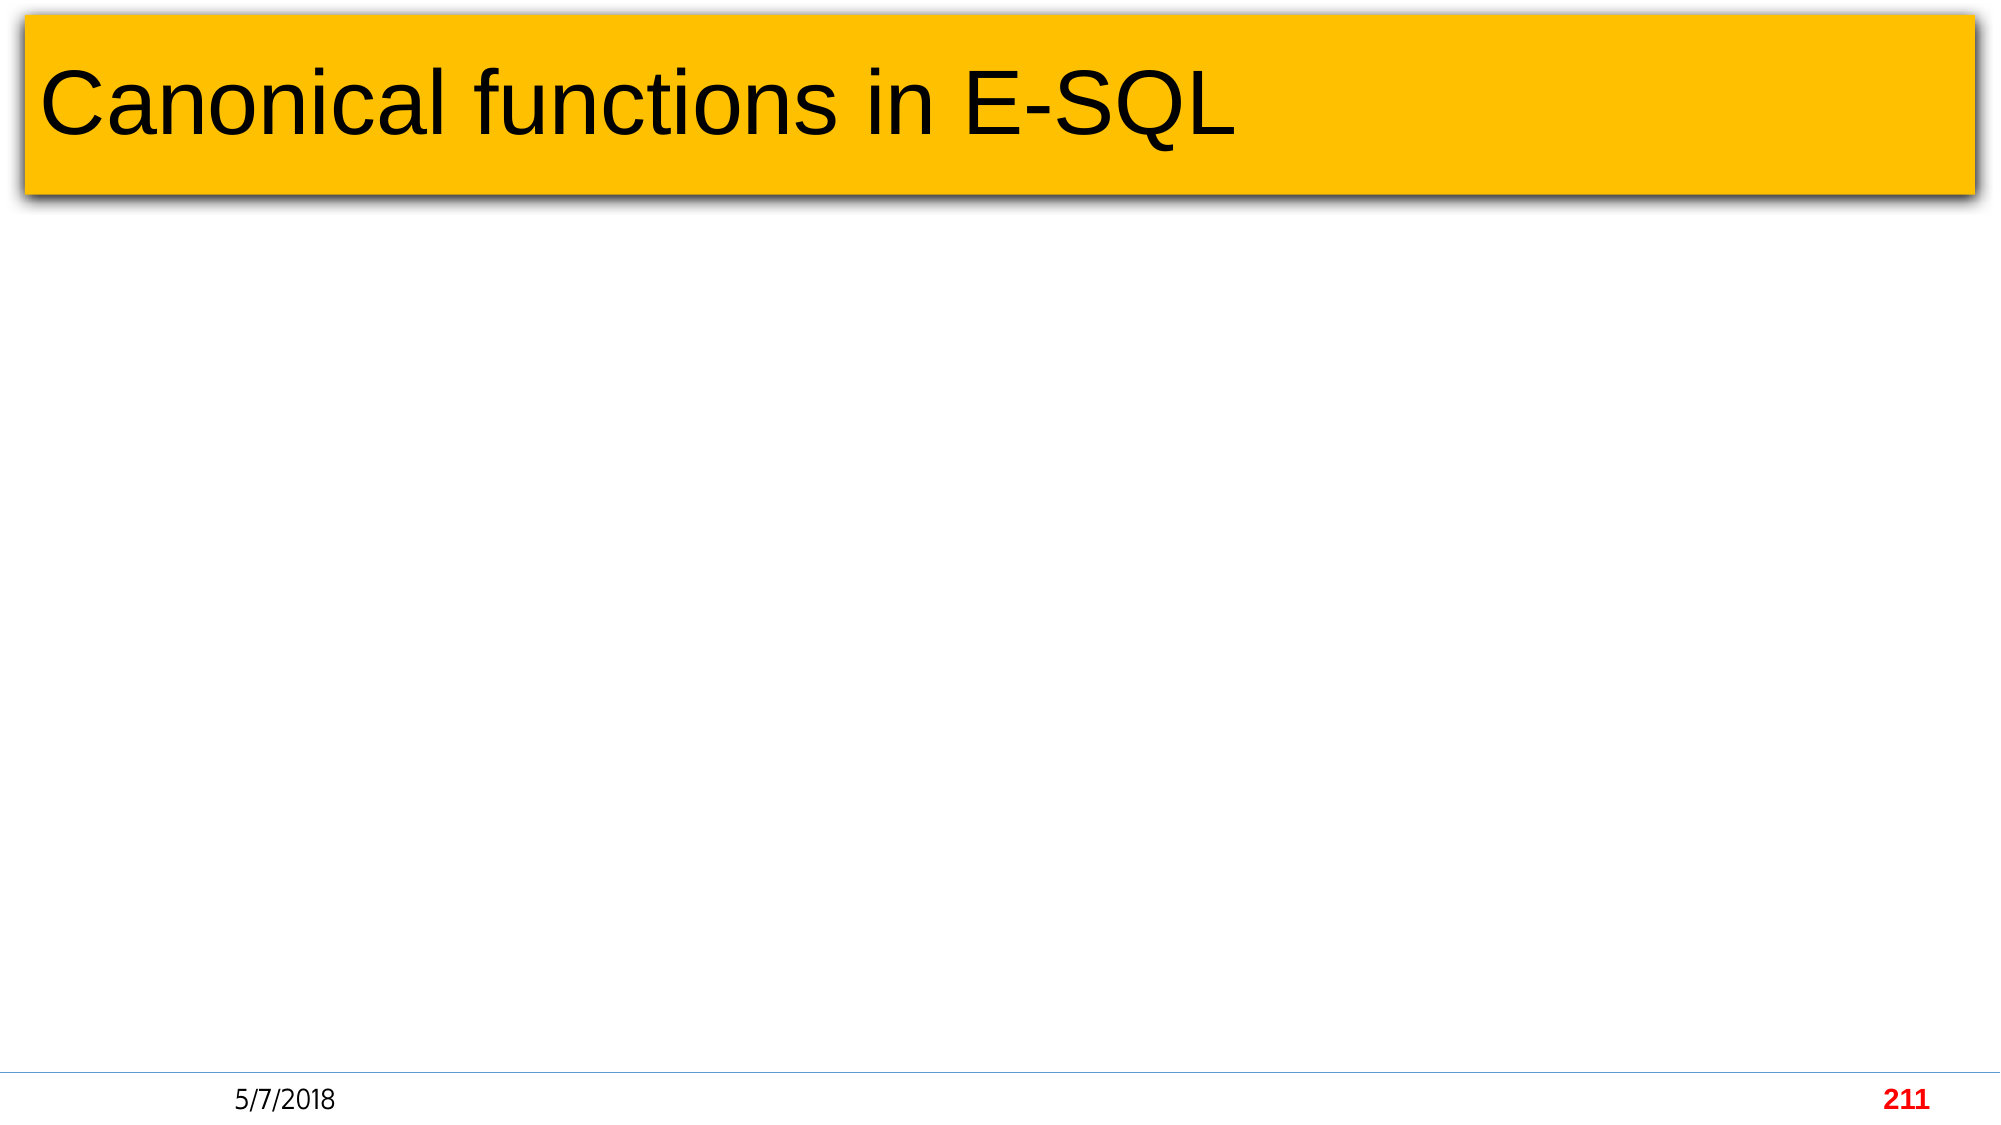

# Canonical functions in E-SQL

5/7/2018
211